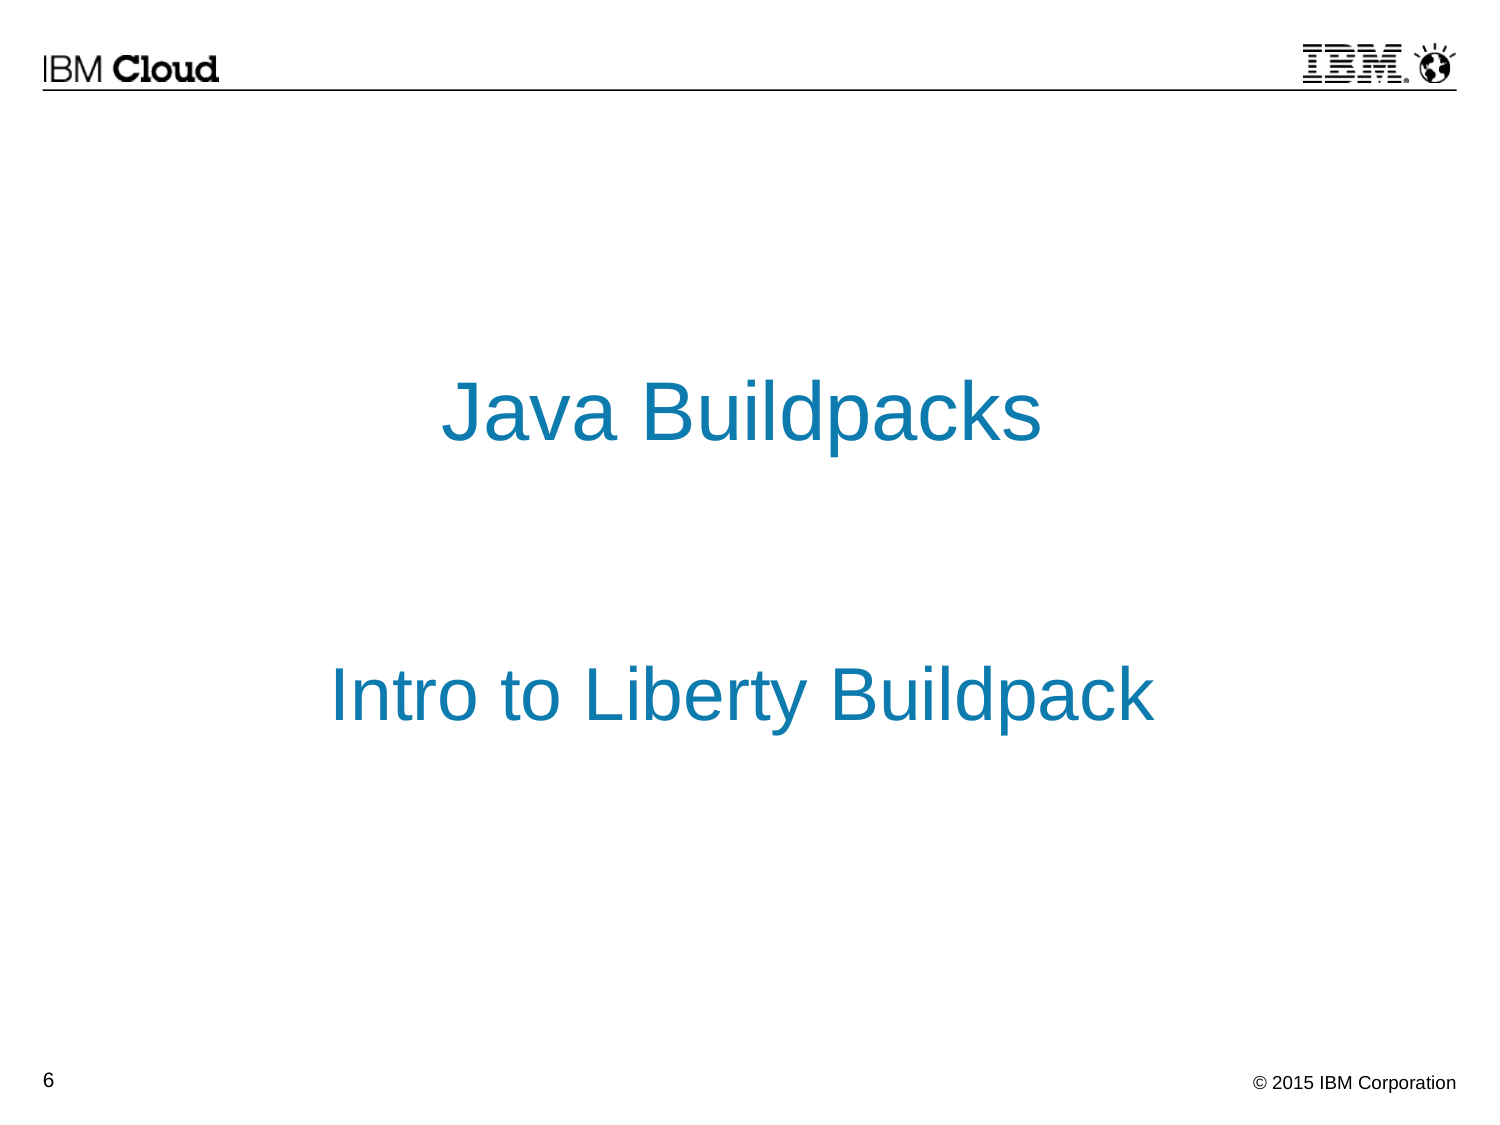

# Java Buildpacks
Intro to Liberty Buildpack